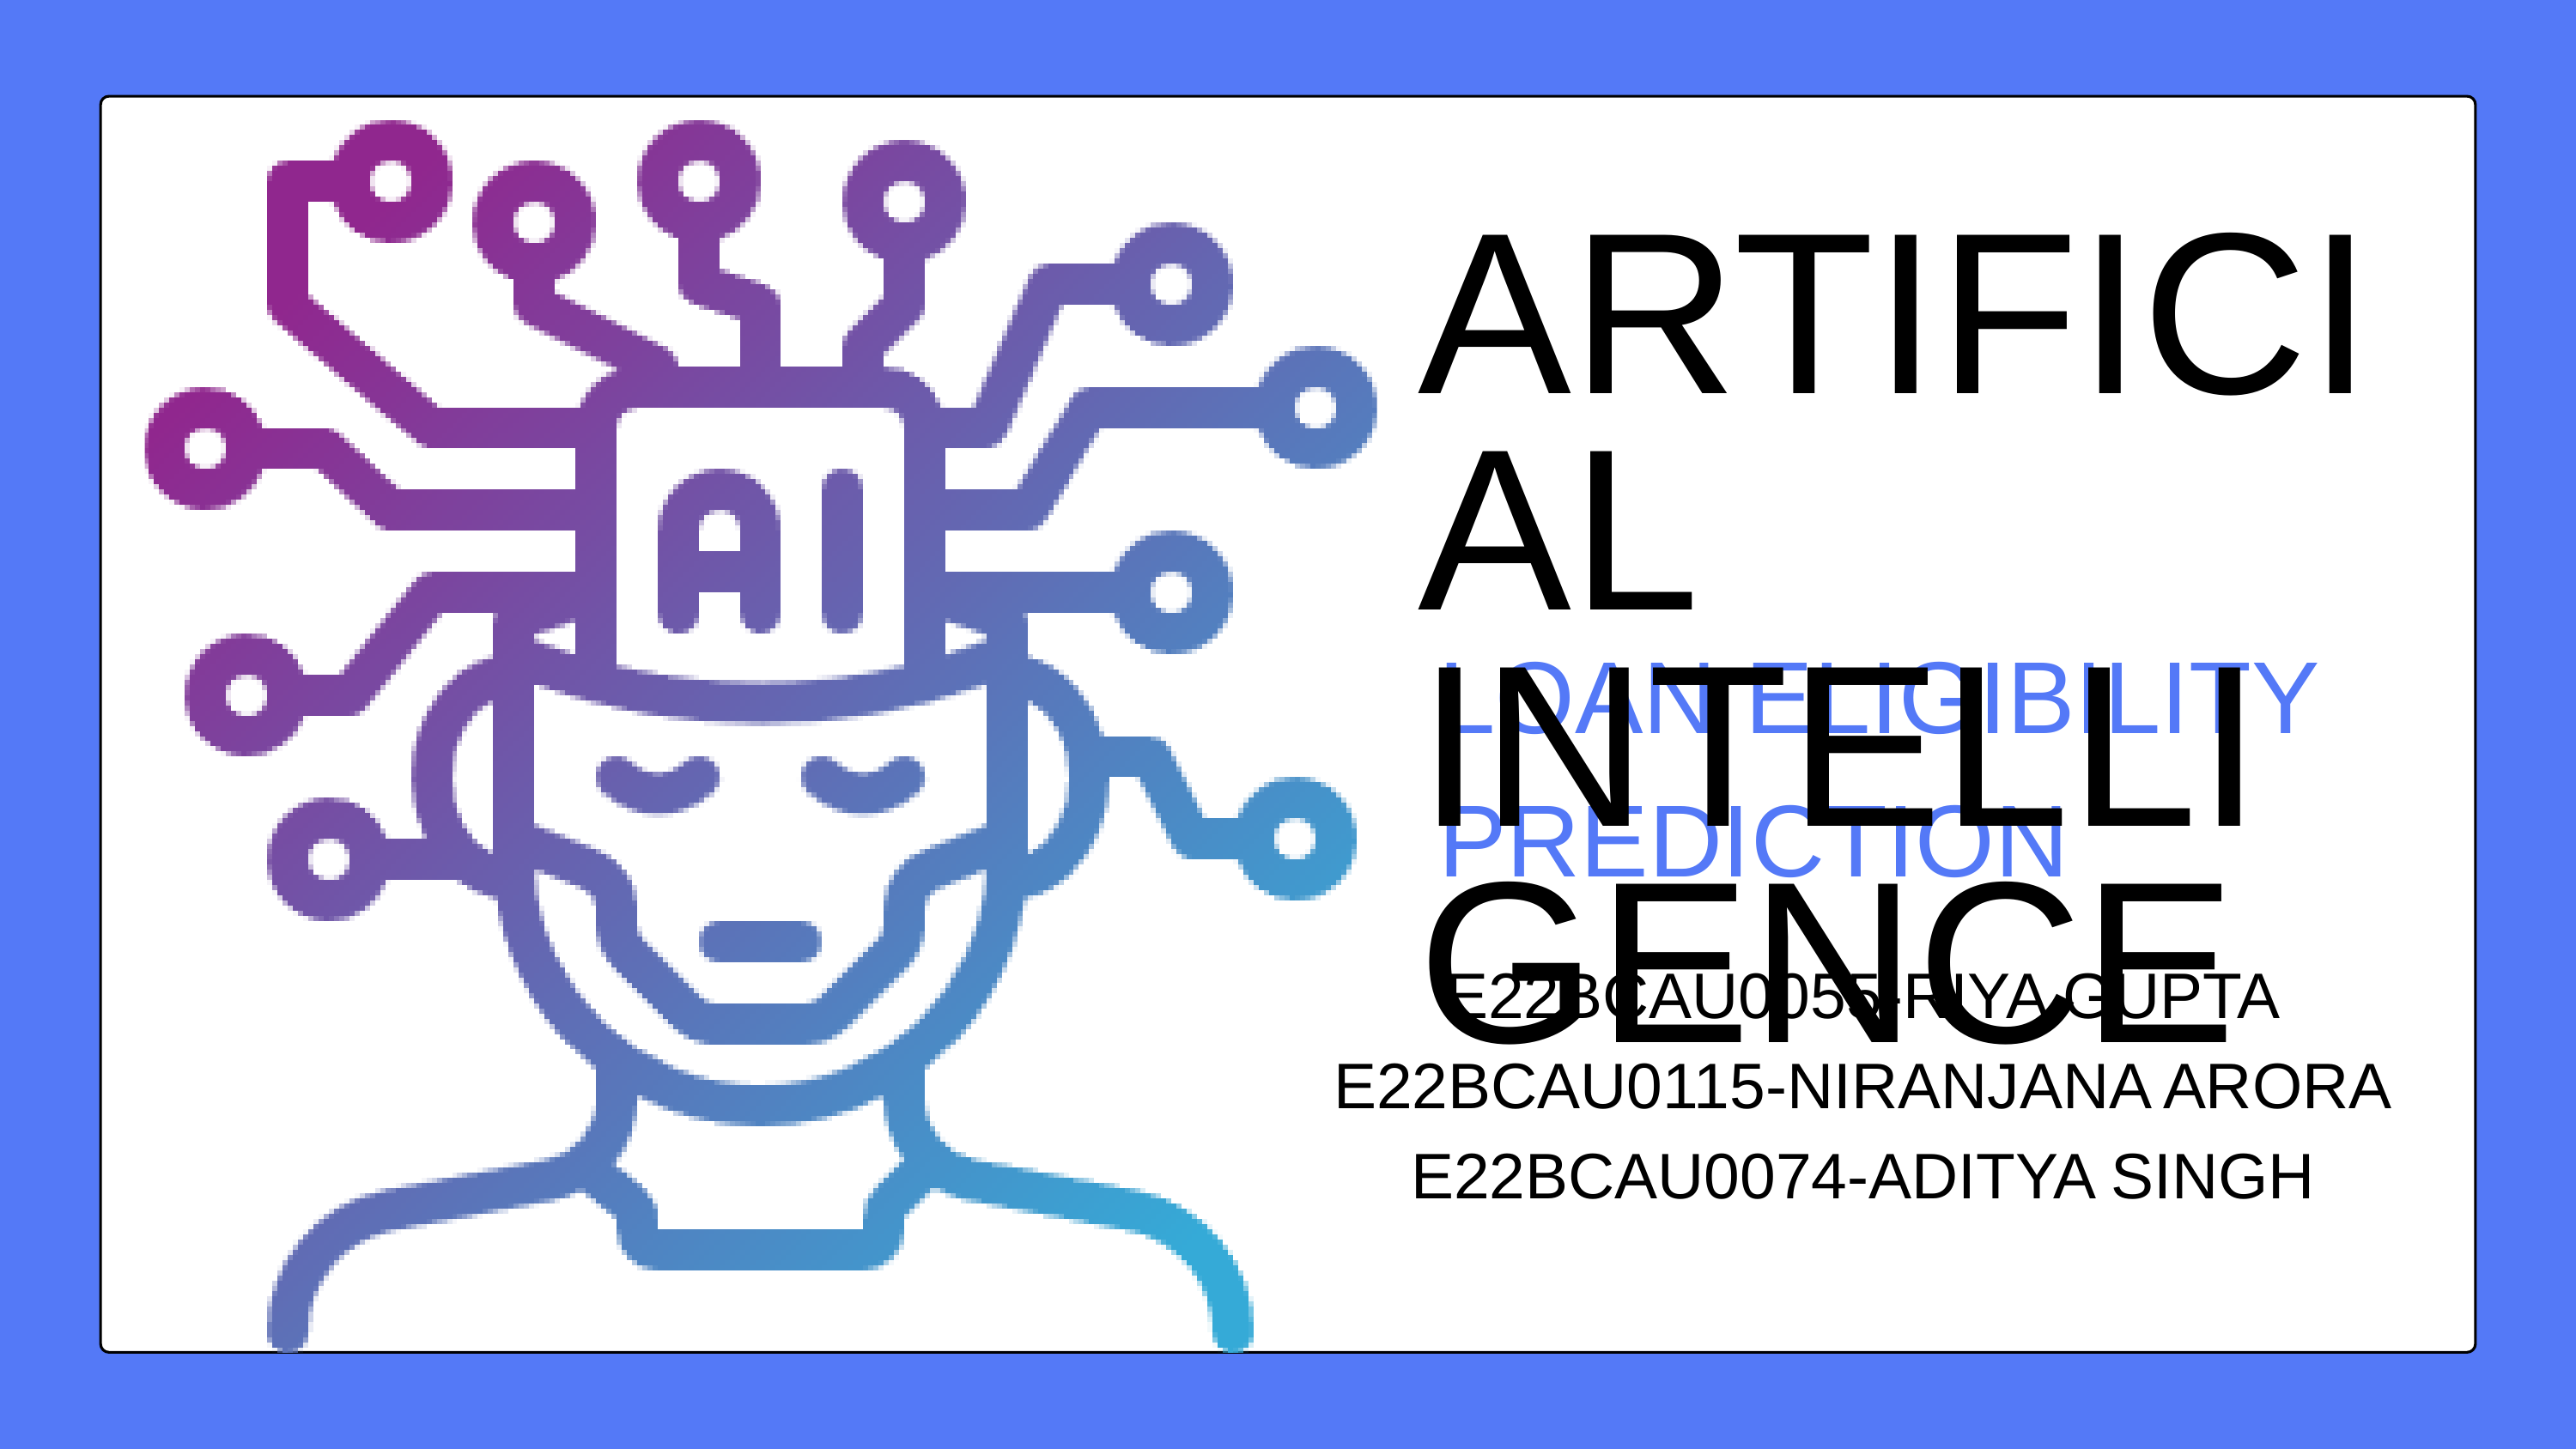

ARTIFICIAL
INTELLIGENCE
LOAN ELIGIBILITY PREDICTION
E22BCAU0055-RIYA GUPTA
E22BCAU0115-NIRANJANA ARORA
E22BCAU0074-ADITYA SINGH